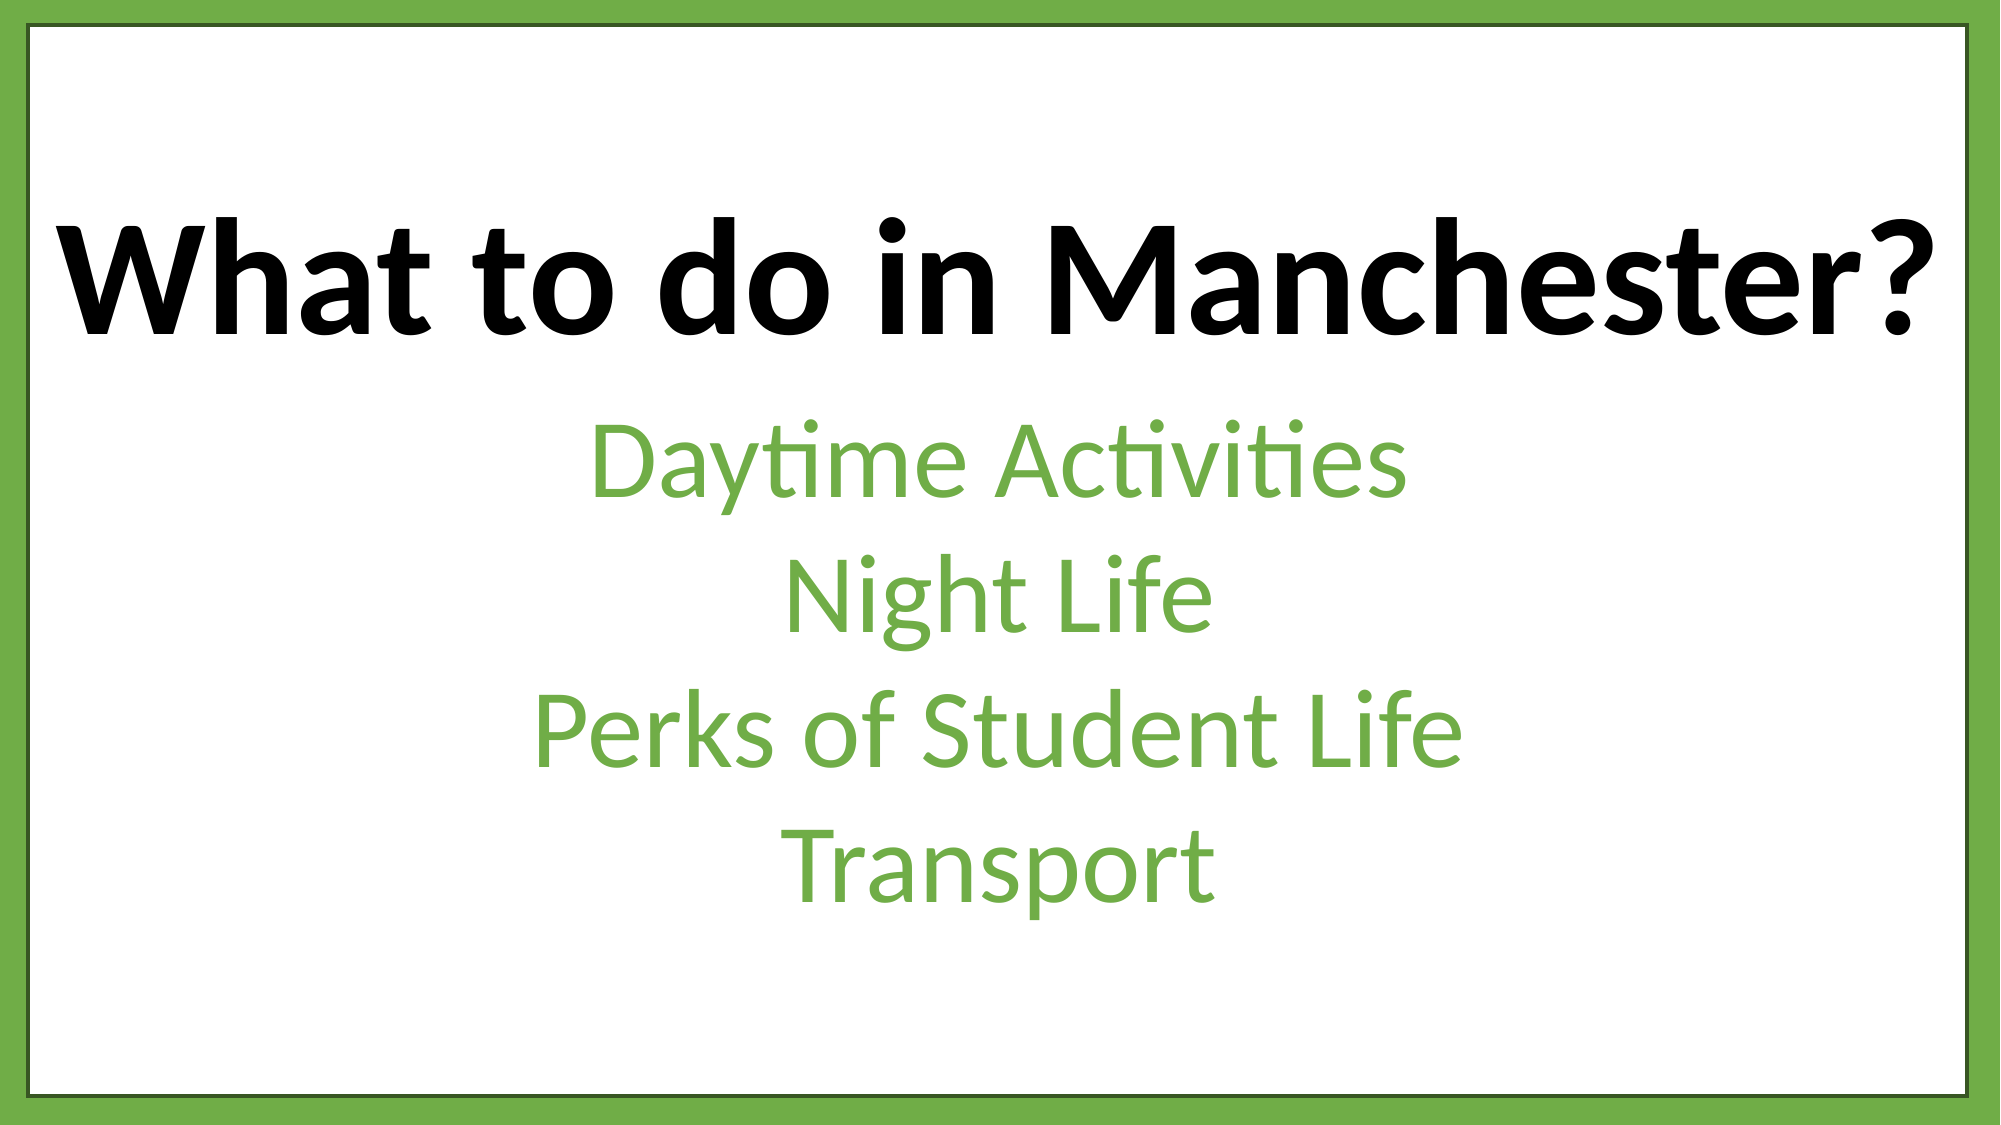

What to do in Manchester?
Daytime Activities
Night Life
Perks of Student Life
Transport